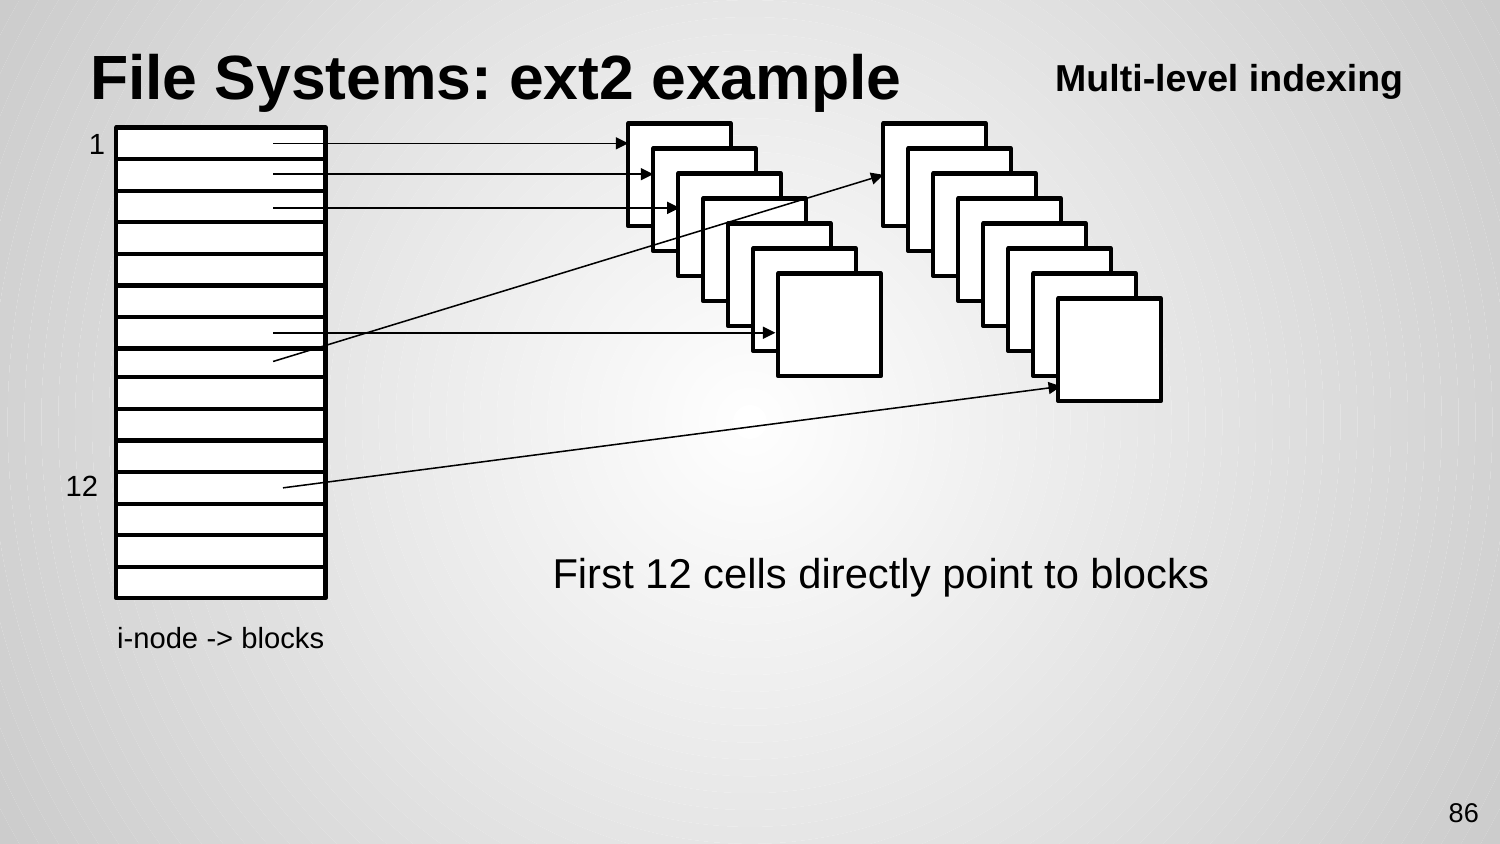

# File Systems: ext2 example
Multi-level indexing
1

i-node -> blocks

12
First 12 cells directly point to blocks
86